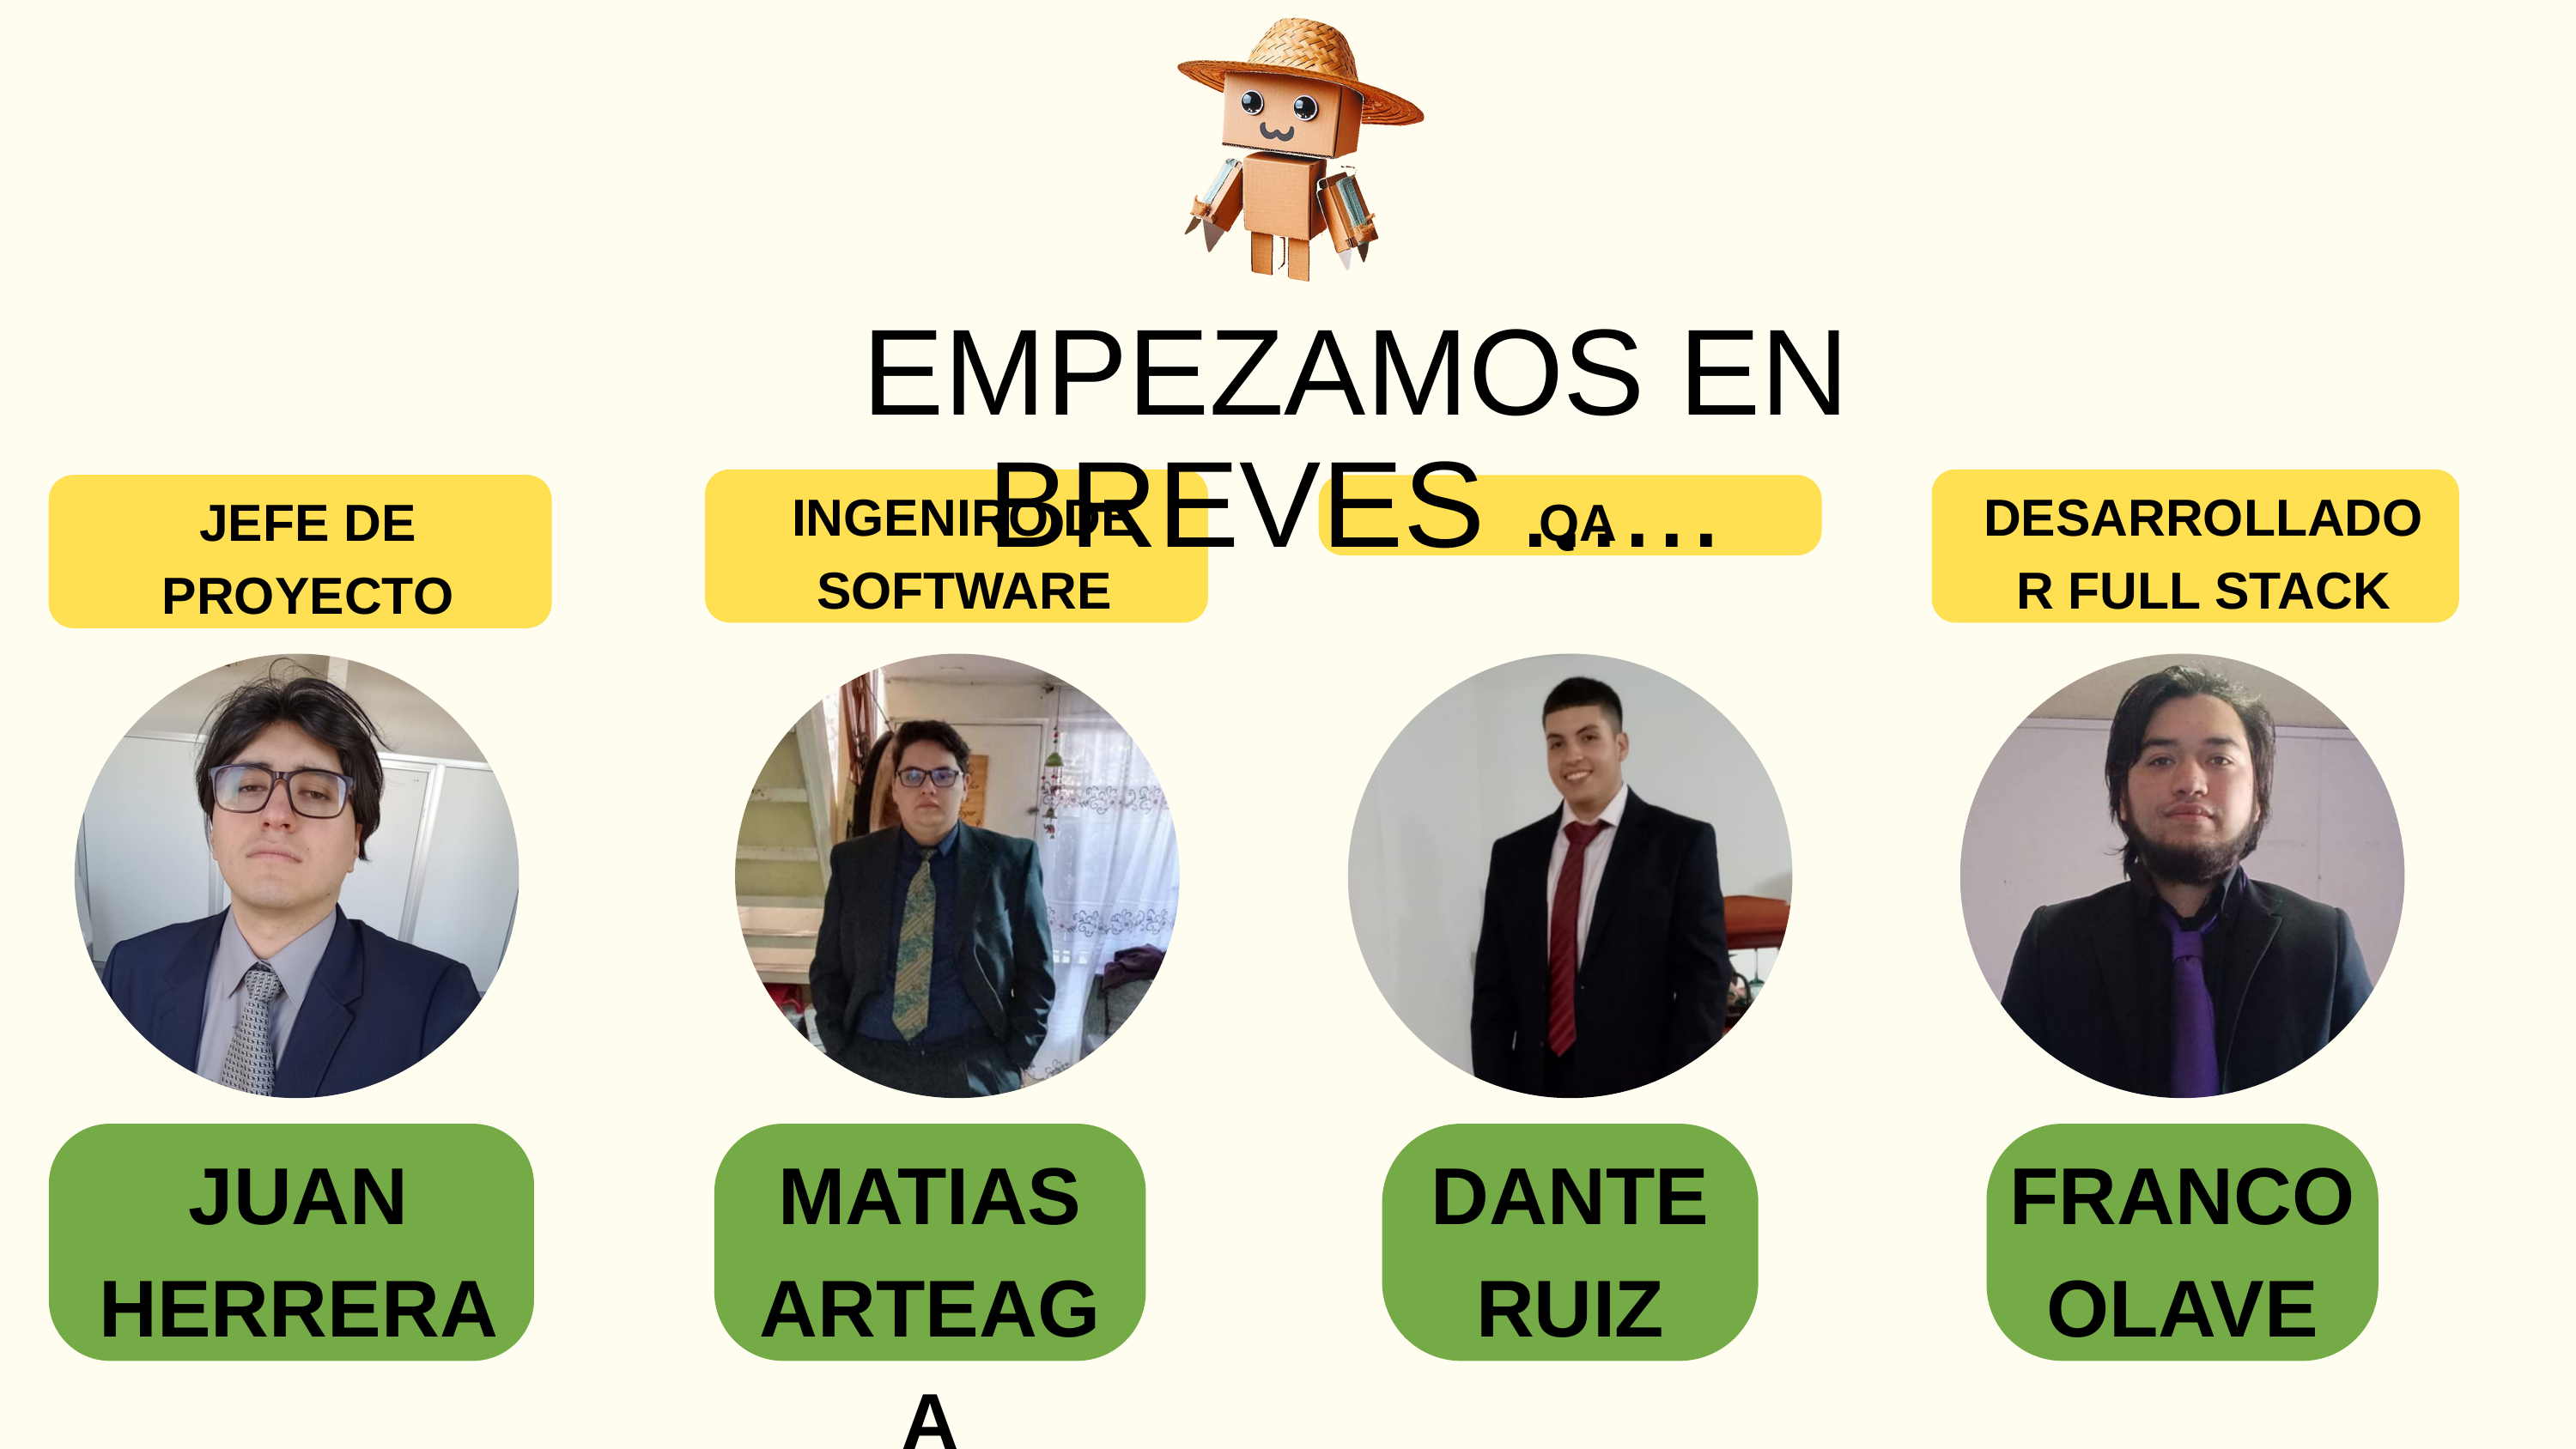

EMPEZAMOS EN BREVES ......

INGENIRO DE SOFTWARE

DESARROLLADOR FULL STACK

JEFE DE PROYECTO

QA

JUAN HERRERA

MATIAS ARTEAGA

DANTE RUIZ

FRANCO OLAVE